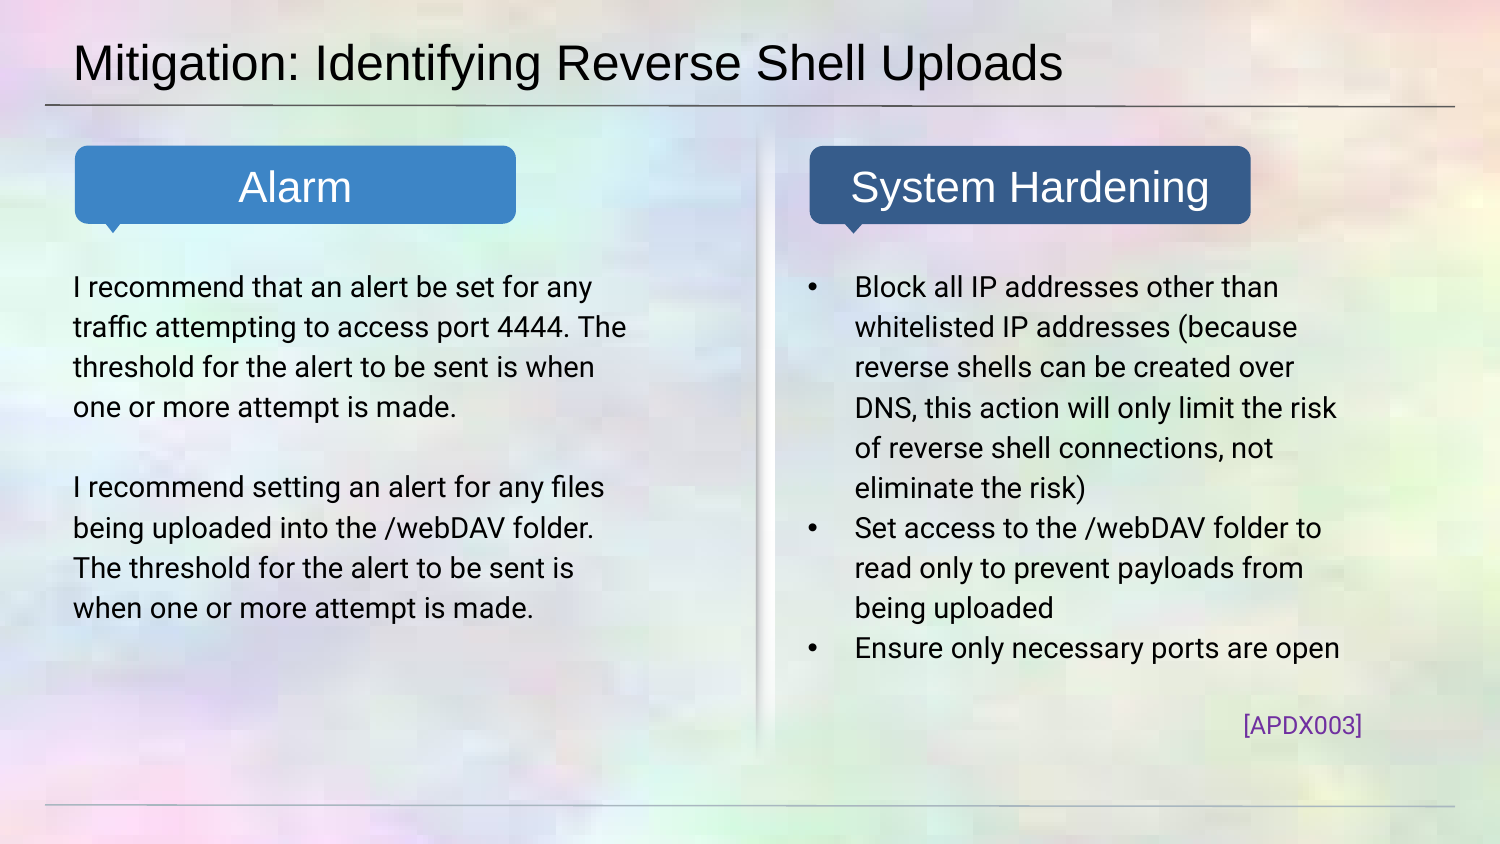

# Mitigation: Identifying Reverse Shell Uploads
I recommend that an alert be set for any traffic attempting to access port 4444. The threshold for the alert to be sent is when one or more attempt is made.

I recommend setting an alert for any files being uploaded into the /webDAV folder. The threshold for the alert to be sent is when one or more attempt is made.

Block all IP addresses other than whitelisted IP addresses (because reverse shells can be created over DNS, this action will only limit the risk of reverse shell connections, not eliminate the risk)
Set access to the /webDAV folder to read only to prevent payloads from being uploaded
Ensure only necessary ports are open

[APDX003]